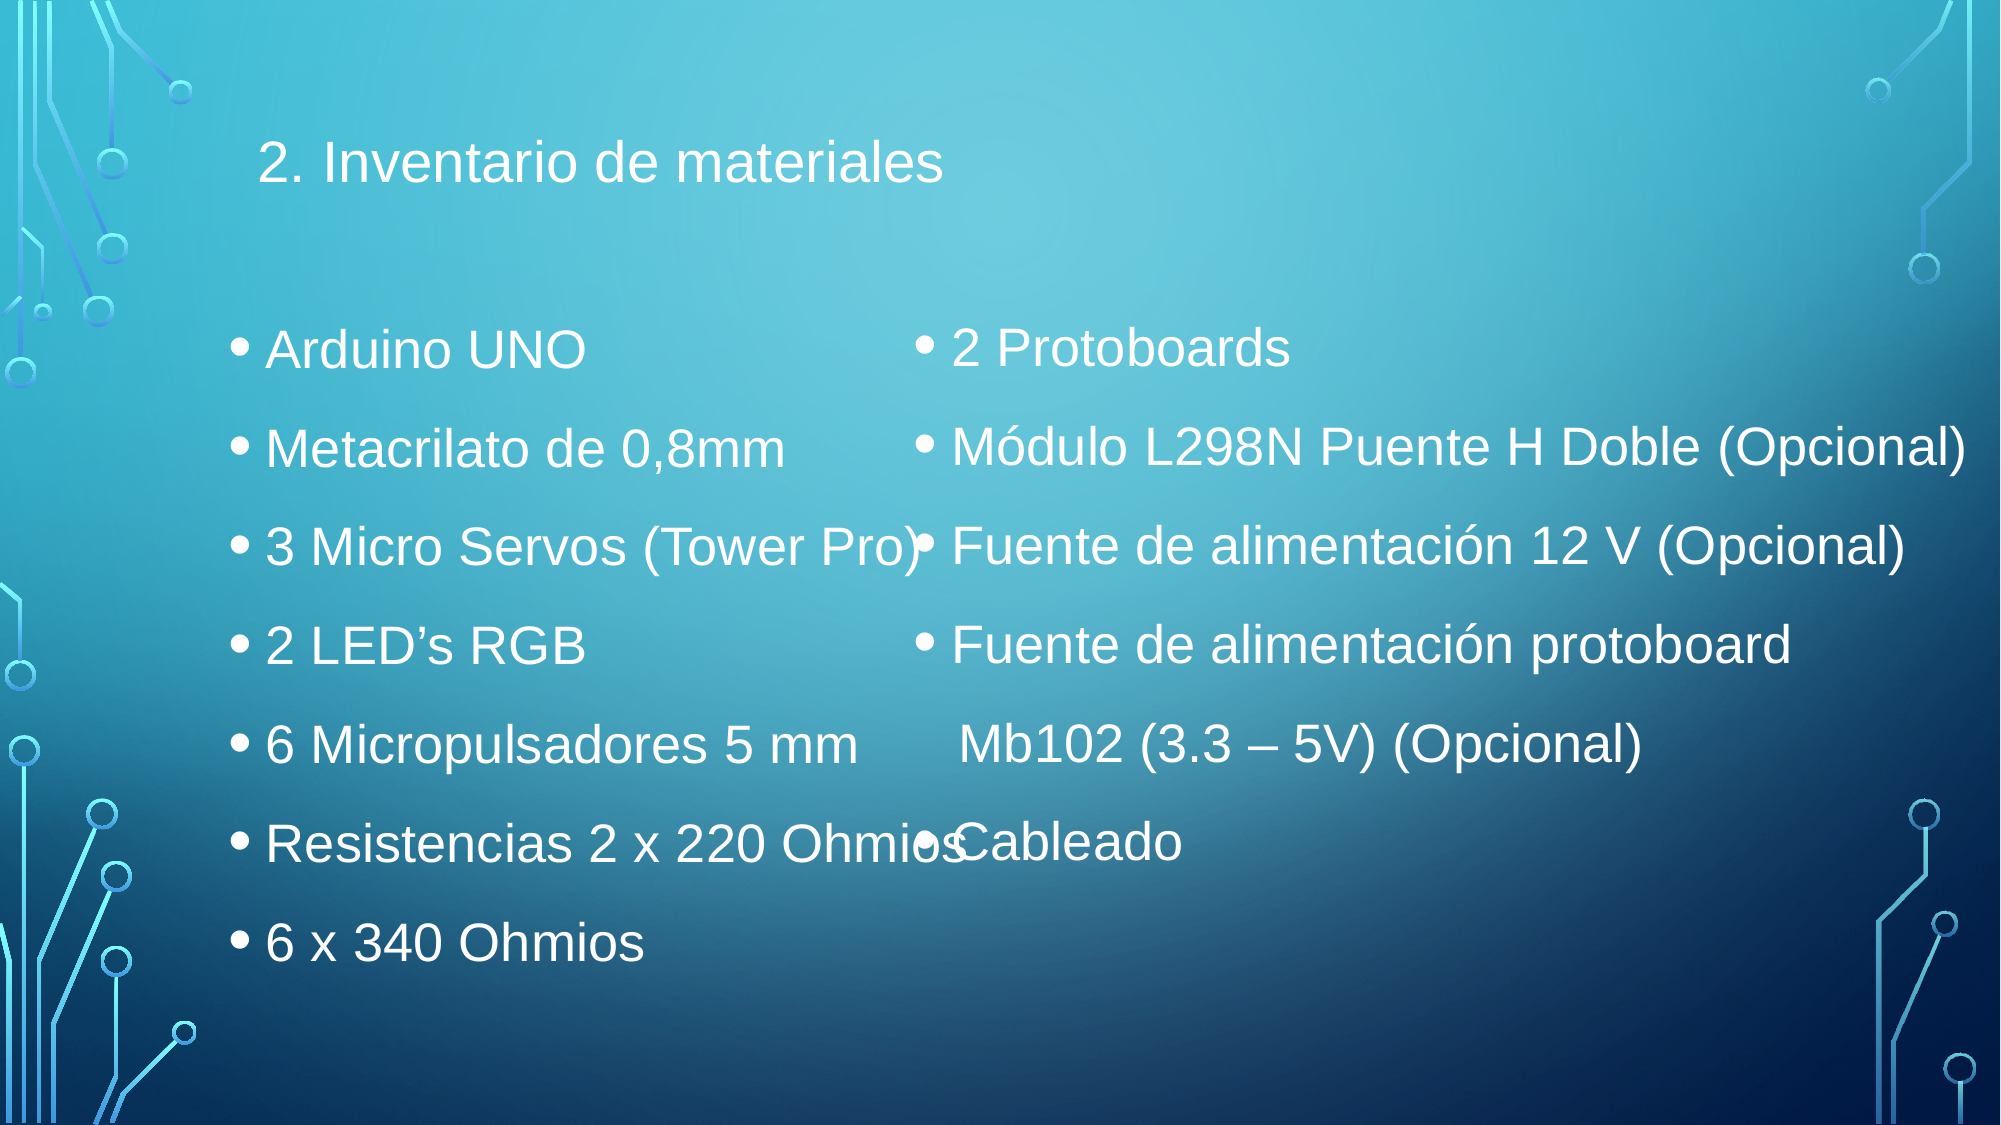

2. Inventario de materiales
2 Protoboards
Módulo L298N Puente H Doble (Opcional)
Fuente de alimentación 12 V (Opcional)
Fuente de alimentación protoboard
   Mb102 (3.3 – 5V) (Opcional)
Cableado
Arduino UNO
Metacrilato de 0,8mm
3 Micro Servos (Tower Pro)
2 LED’s RGB
6 Micropulsadores 5 mm
Resistencias 2 x 220 Ohmios
6 x 340 Ohmios